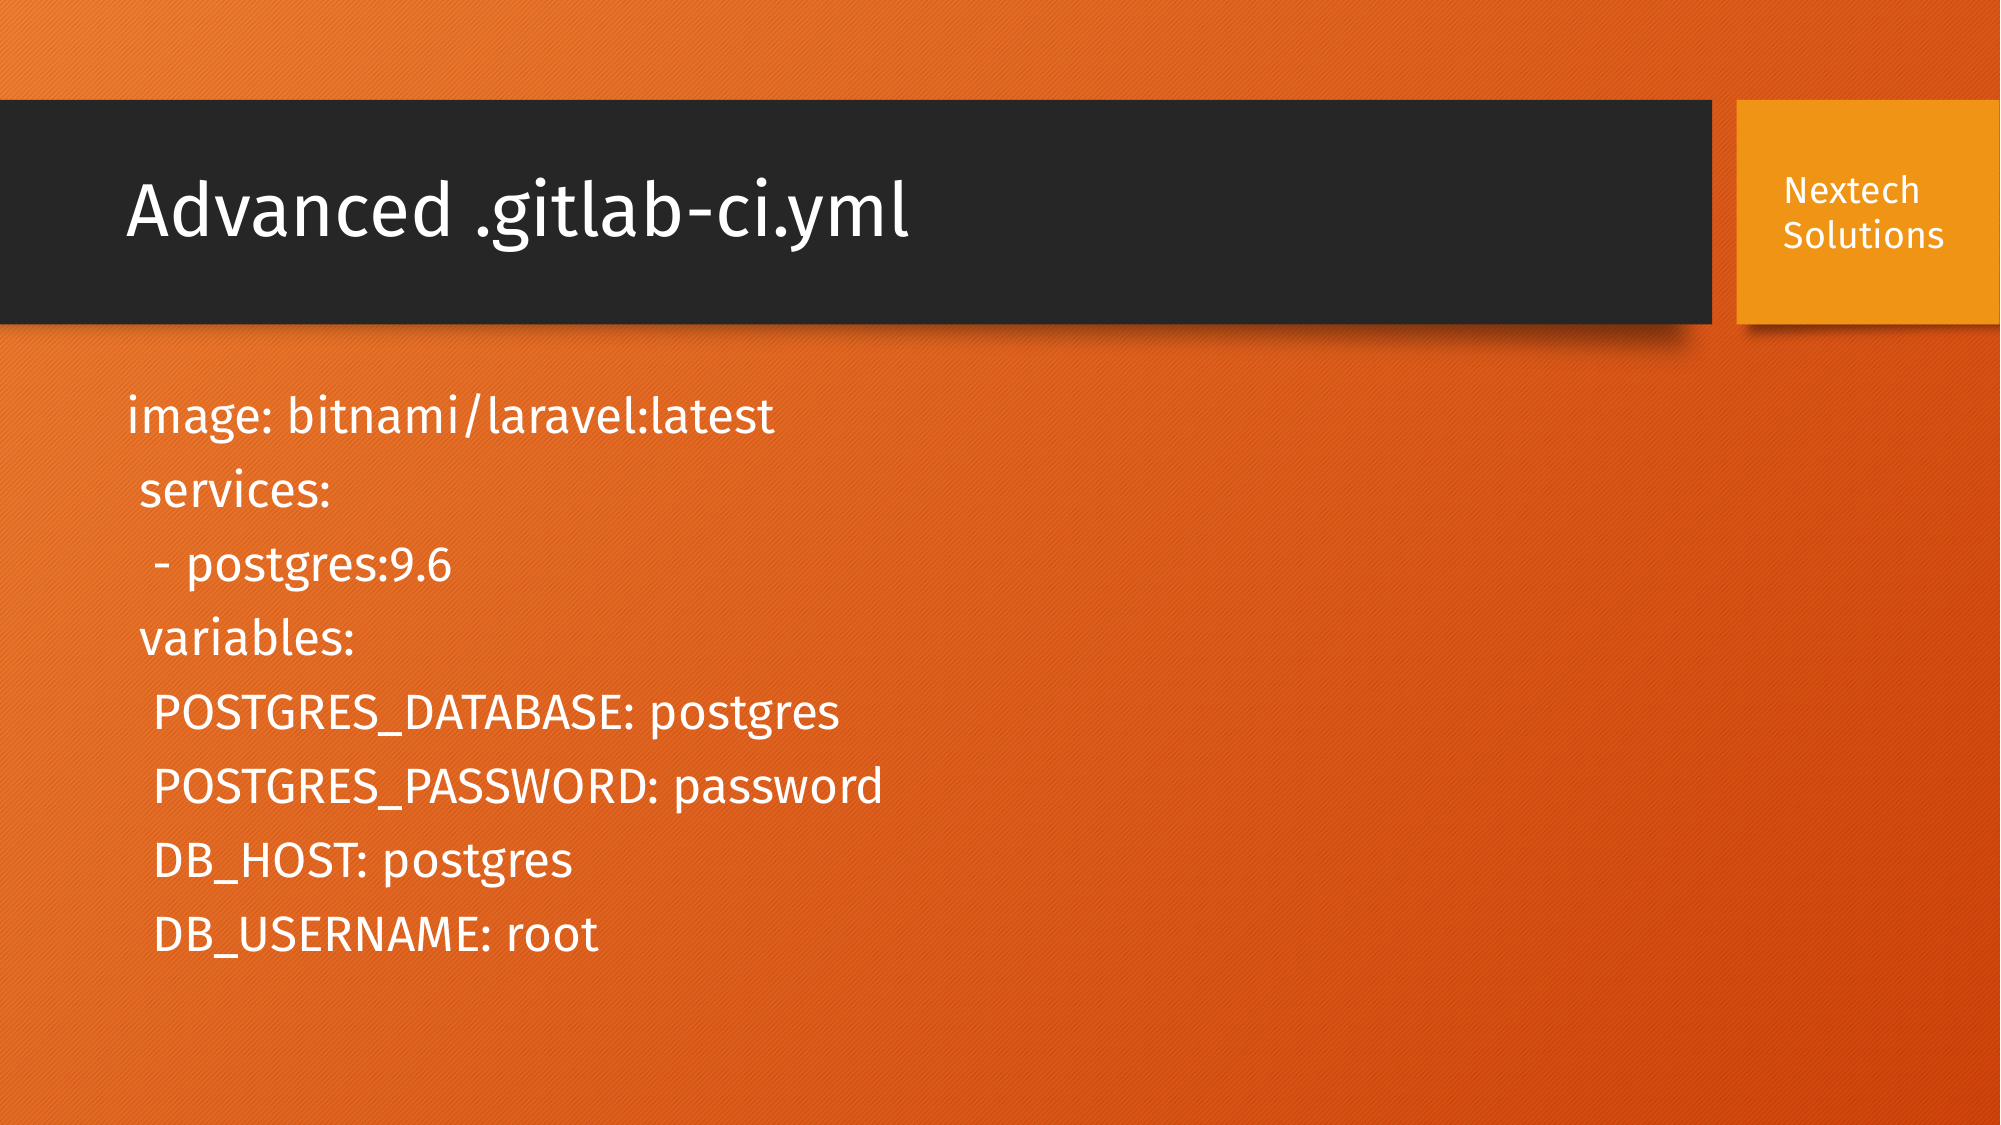

# Advanced .gitlab-ci.yml
Nextech Solutions
image: bitnami/laravel:latest
 services:
  - postgres:9.6
 variables:
  POSTGRES_DATABASE: postgres
  POSTGRES_PASSWORD: password
  DB_HOST: postgres
  DB_USERNAME: root